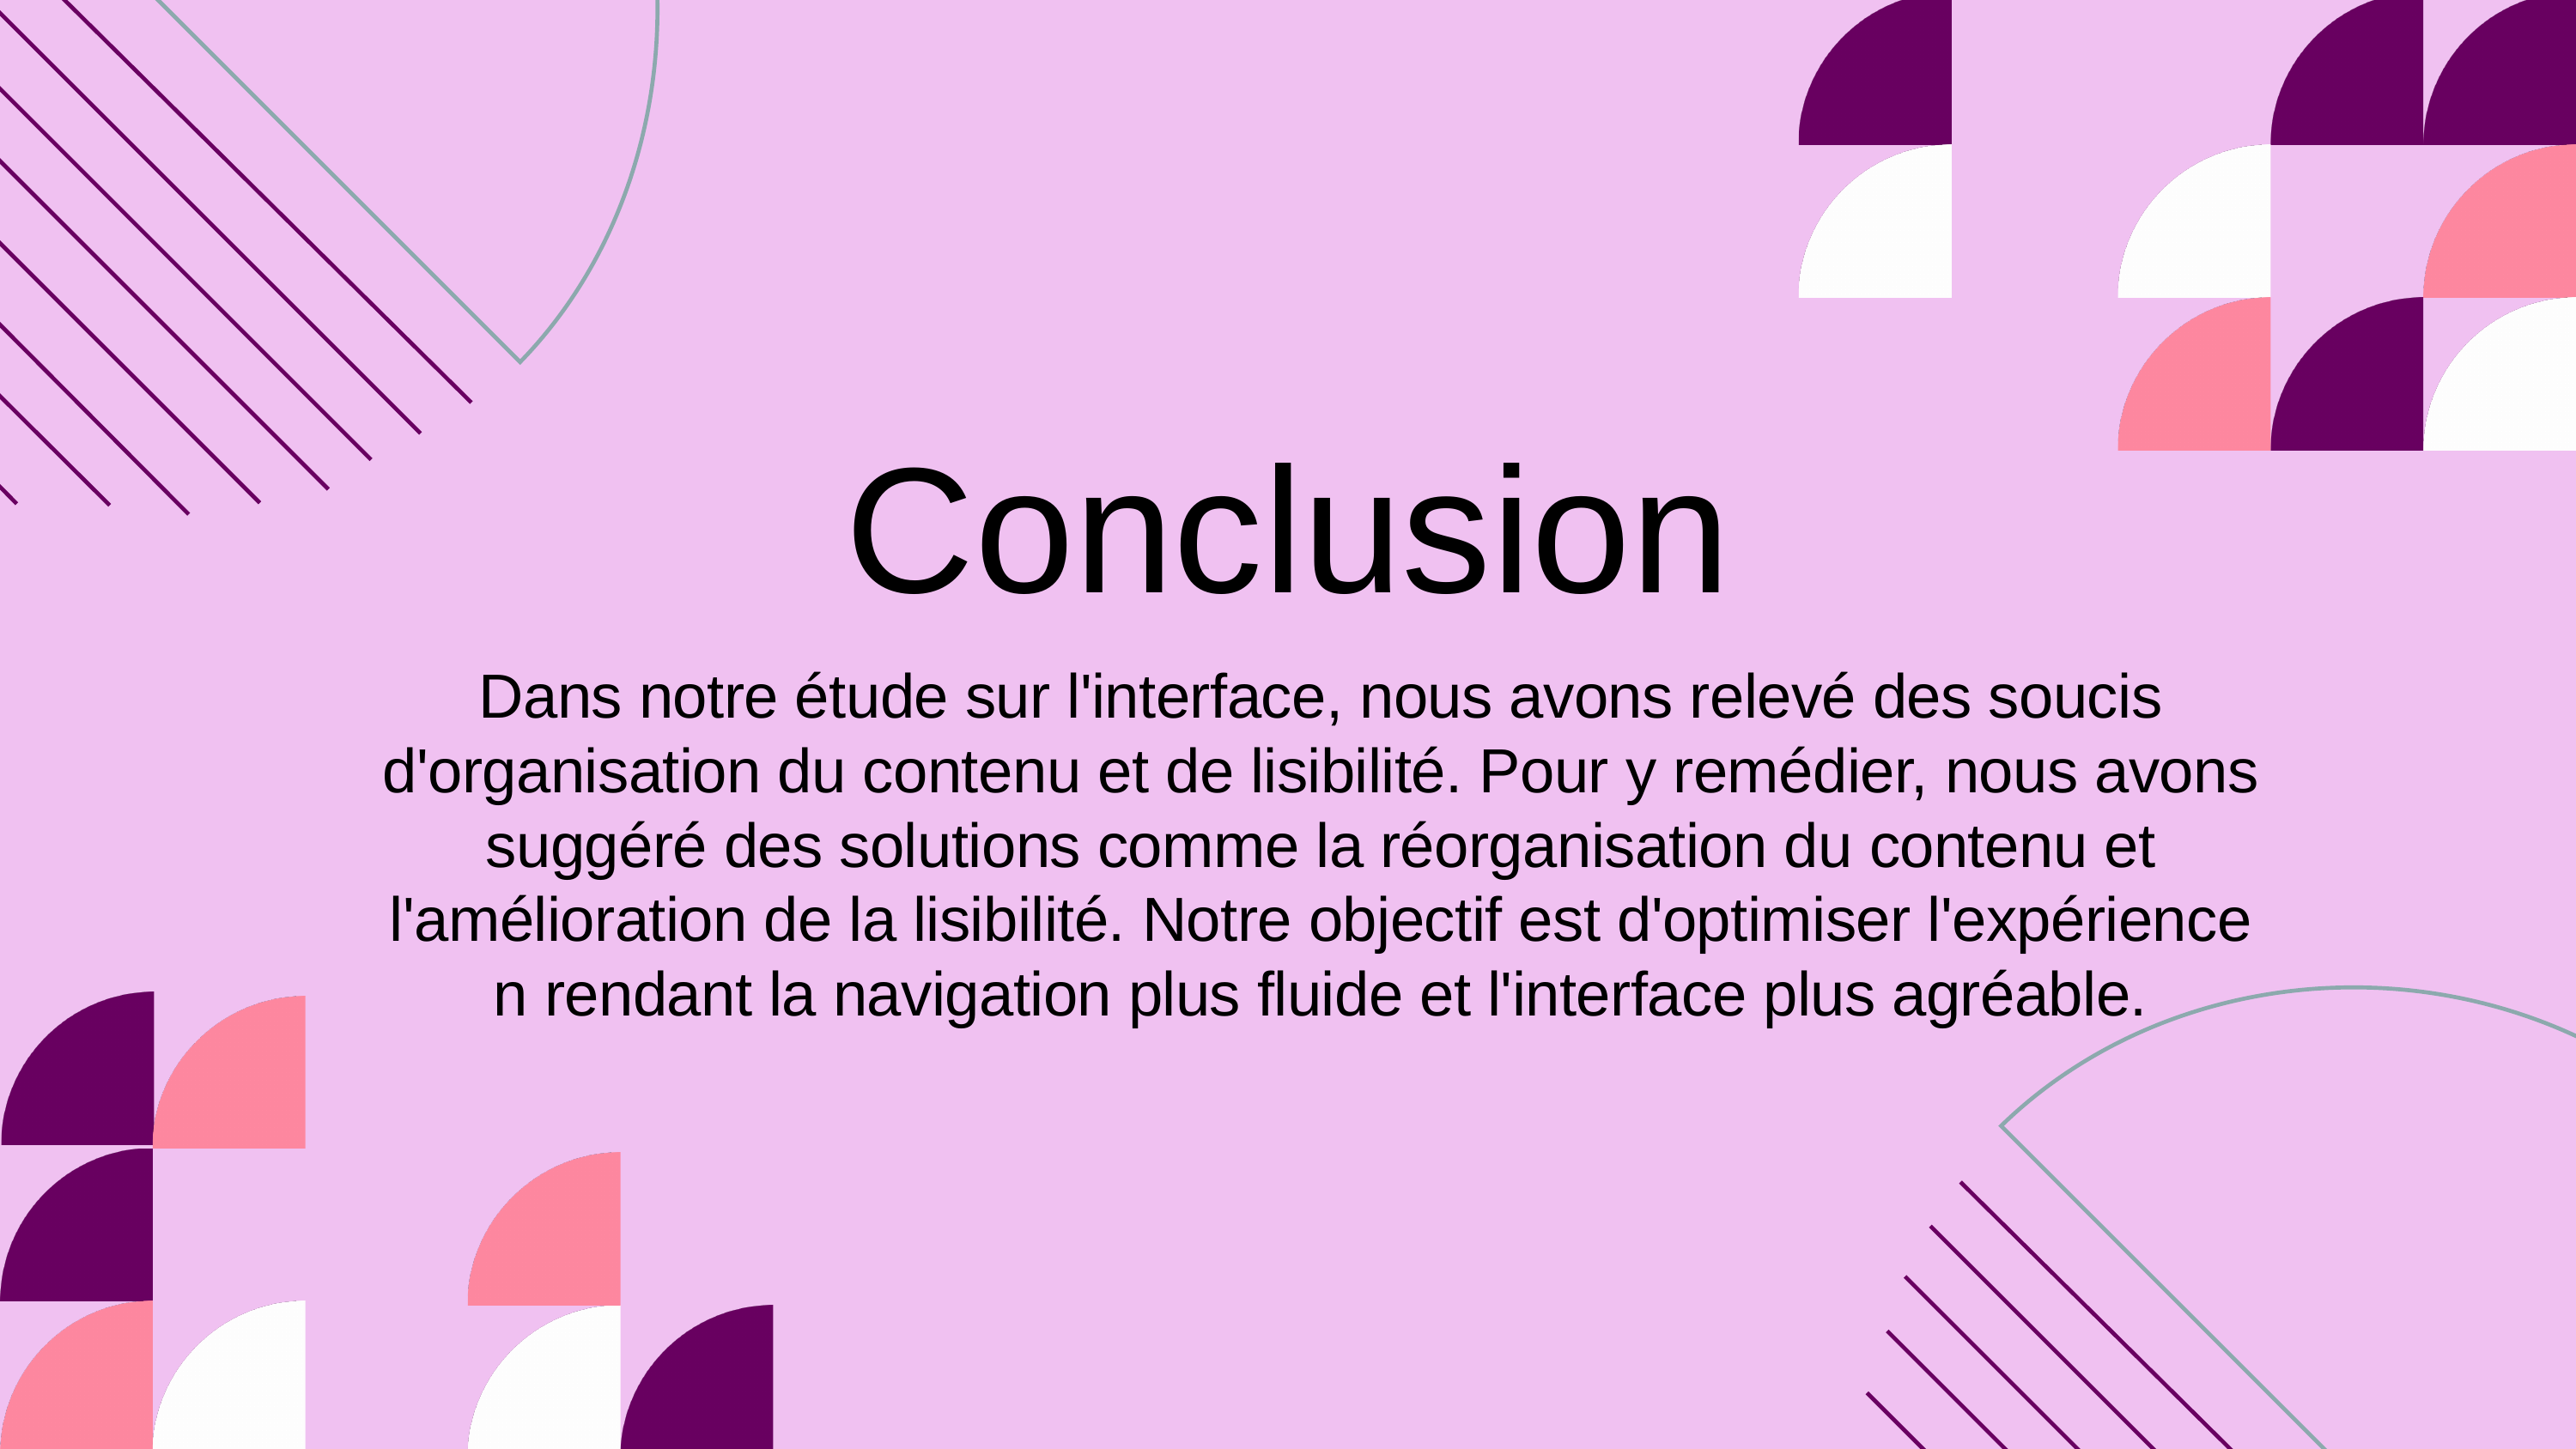

Conclusion
Dans notre étude sur l'interface, nous avons relevé des soucis d'organisation du contenu et de lisibilité. Pour y remédier, nous avons suggéré des solutions comme la réorganisation du contenu et l'amélioration de la lisibilité. Notre objectif est d'optimiser l'expérience n rendant la navigation plus fluide et l'interface plus agréable.